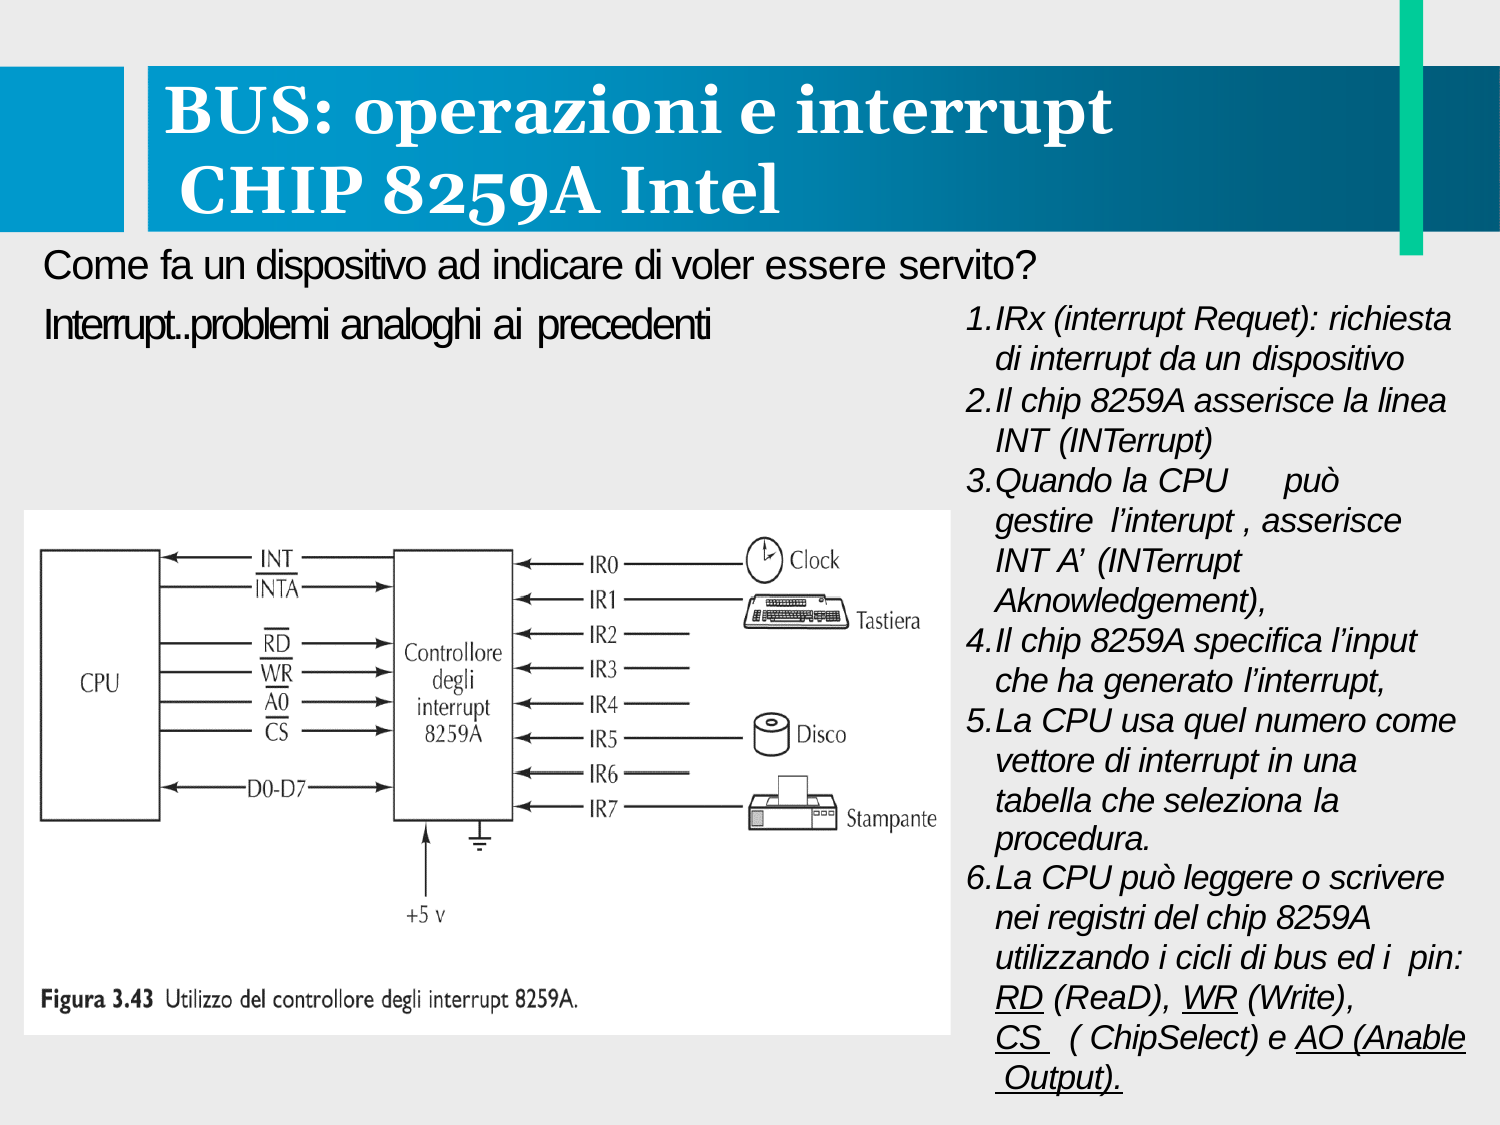

# BUS: operazioni e interrupt  CHIP 8259A Intel

Come fa un dispositivo ad indicare di voler essere servito?
Interrupt..problemi analoghi ai precedenti
IRx (interrupt Requet): richiesta
di interrupt da un dispositivo
Il chip 8259A asserisce la linea  INT (INTerrupt)
Quando la CPU	può gestire  l’interupt , asserisce INT A’  (INTerrupt Aknowledgement),
Il chip 8259A specifica l’input  che ha generato l’interrupt,
La CPU usa quel numero come  vettore di interrupt in una  tabella che seleziona la
procedura.
La CPU può leggere o scrivere  nei registri del chip 8259A  utilizzando i cicli di bus ed i  pin: RD (ReaD), WR (Write),	CS   ( ChipSelect) e AO (Anable  Output).